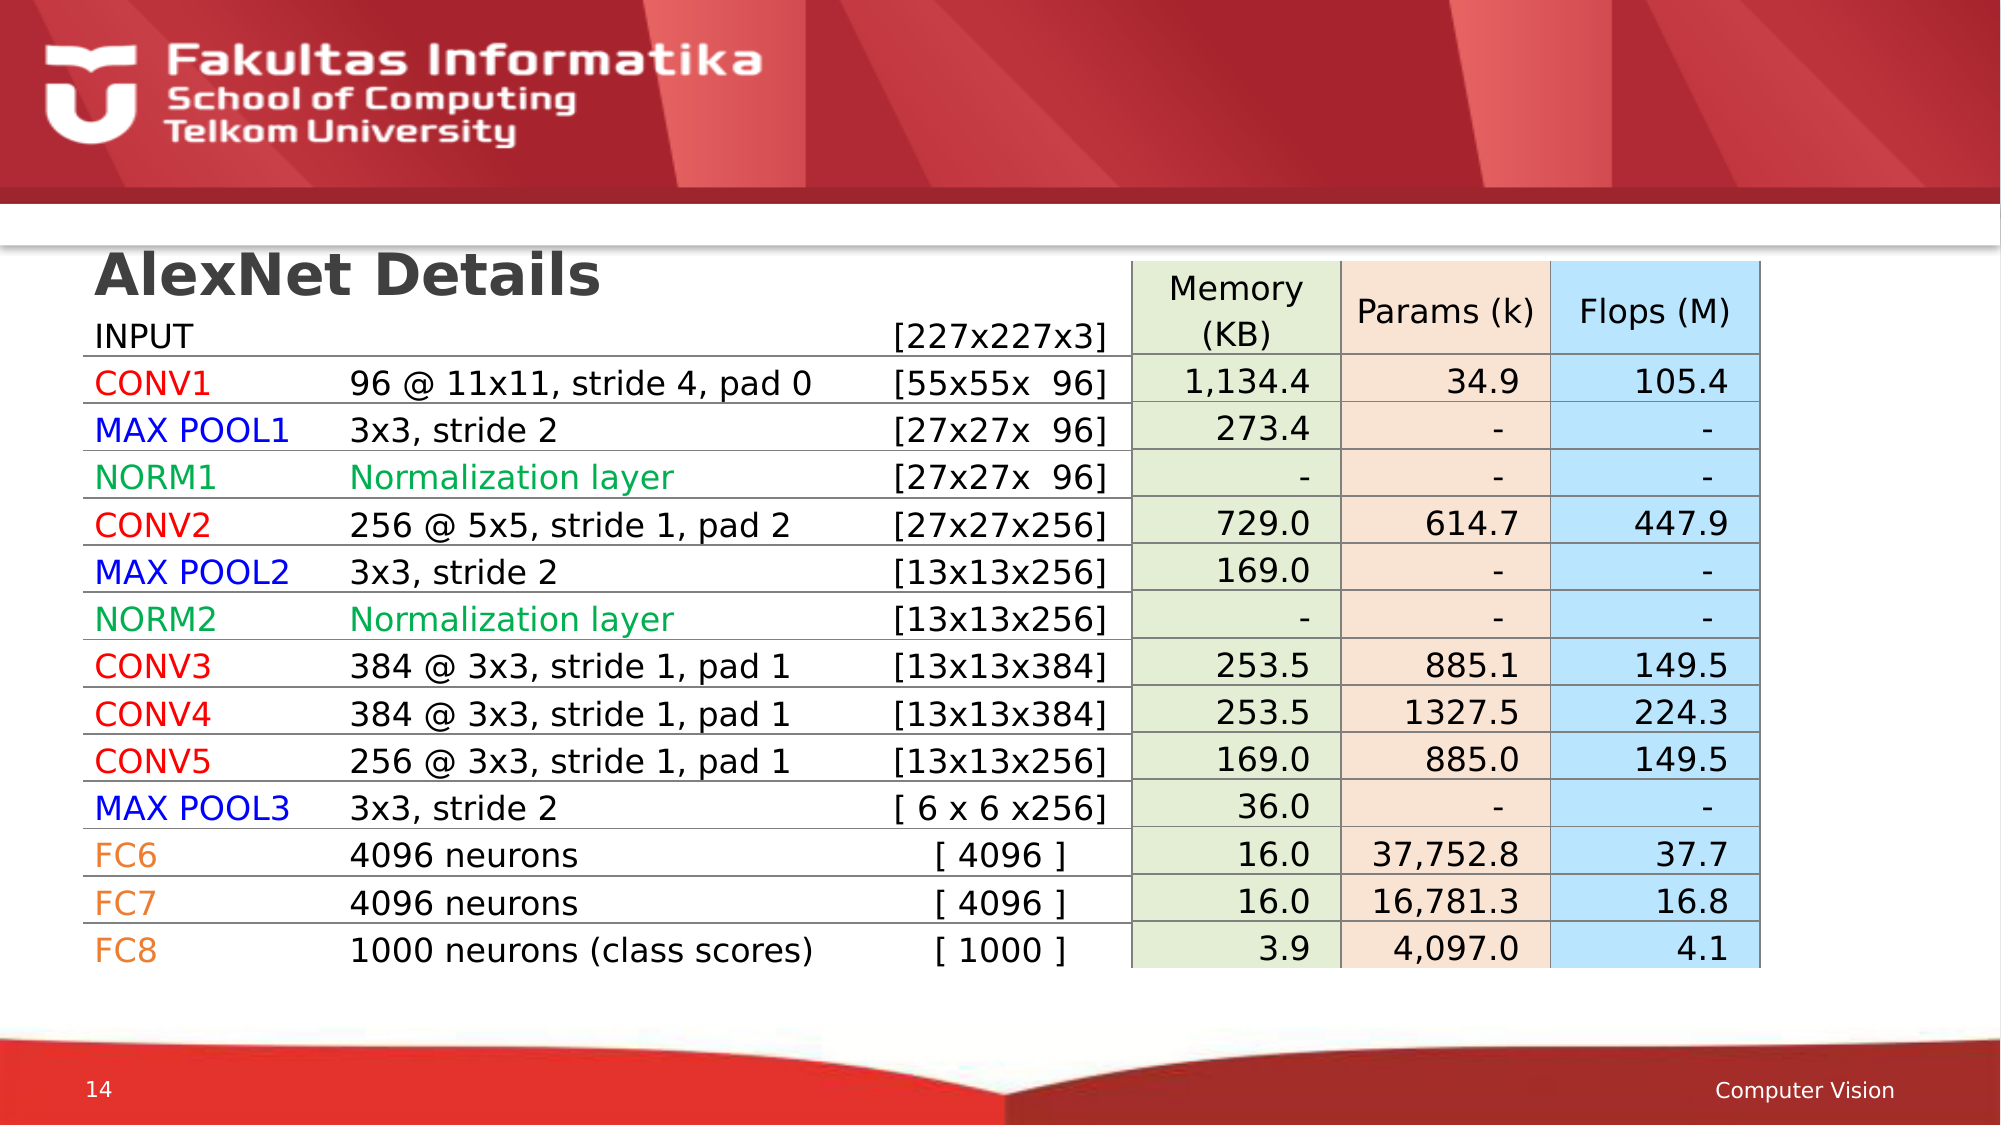

# AlexNet Details
| Memory (KB) | Params (k) | Flops (M) |
| --- | --- | --- |
| 1,134.4 | 34.9 | 105.4 |
| 273.4 | - | - |
| - | - | - |
| 729.0 | 614.7 | 447.9 |
| 169.0 | - | - |
| - | - | - |
| 253.5 | 885.1 | 149.5 |
| 253.5 | 1327.5 | 224.3 |
| 169.0 | 885.0 | 149.5 |
| 36.0 | - | - |
| 16.0 | 37,752.8 | 37.7 |
| 16.0 | 16,781.3 | 16.8 |
| 3.9 | 4,097.0 | 4.1 |
| INPUT |  | [227x227x3] |
| --- | --- | --- |
| CONV1 | 96 @ 11x11, stride 4, pad 0 | [55x55x 96] |
| MAX POOL1 | 3x3, stride 2 | [27x27x 96] |
| NORM1 | Normalization layer | [27x27x 96] |
| CONV2 | 256 @ 5x5, stride 1, pad 2 | [27x27x256] |
| MAX POOL2 | 3x3, stride 2 | [13x13x256] |
| NORM2 | Normalization layer | [13x13x256] |
| CONV3 | 384 @ 3x3, stride 1, pad 1 | [13x13x384] |
| CONV4 | 384 @ 3x3, stride 1, pad 1 | [13x13x384] |
| CONV5 | 256 @ 3x3, stride 1, pad 1 | [13x13x256] |
| MAX POOL3 | 3x3, stride 2 | [ 6 x 6 x256] |
| FC6 | 4096 neurons | [ 4096 ] |
| FC7 | 4096 neurons | [ 4096 ] |
| FC8 | 1000 neurons (class scores) | [ 1000 ] |
Computer Vision
14